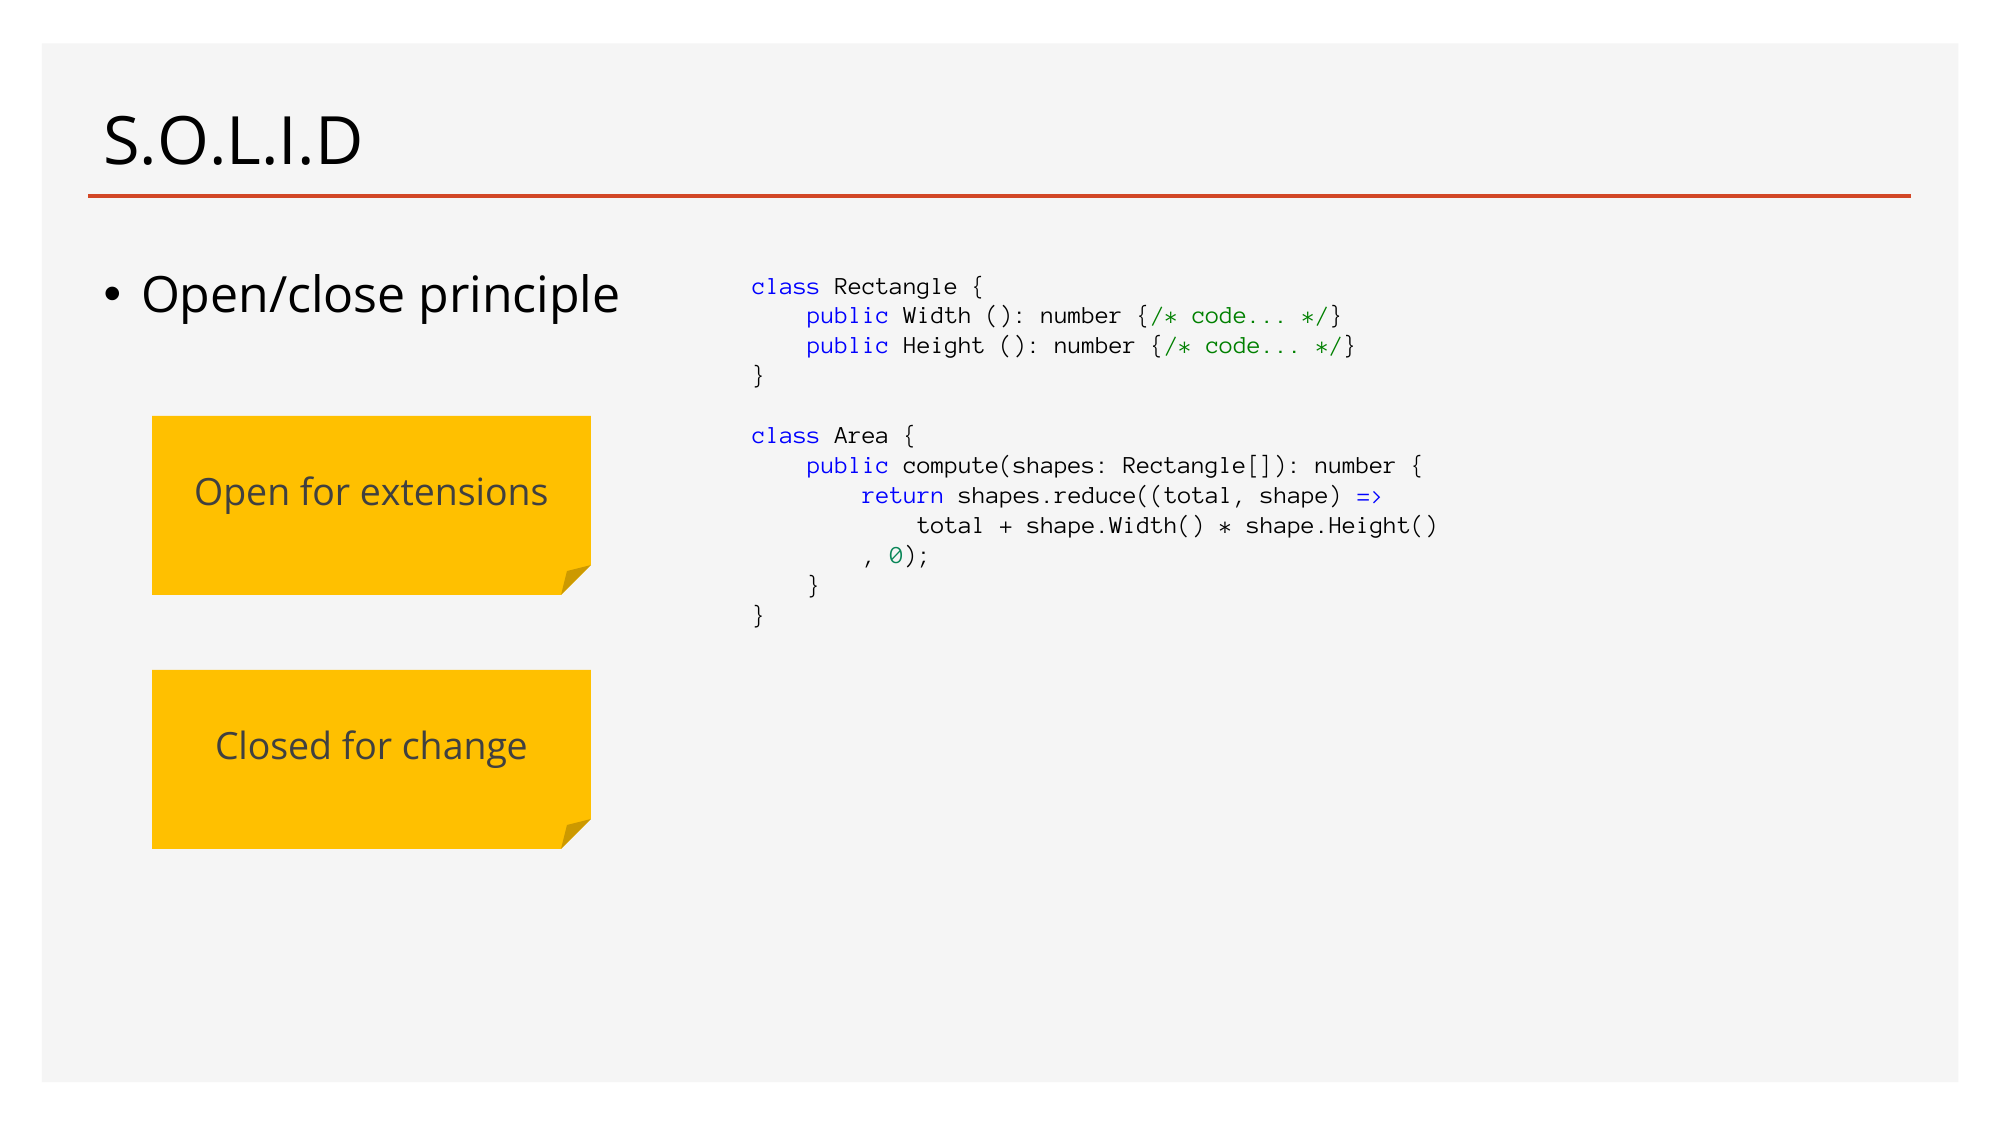

# S.O.L.I.D
Open/close principle
class Rectangle {
    public Width (): number {/* code... */}
    public Height (): number {/* code... */}
}
class Area {
    public compute(shapes: Rectangle[]): number {
        return shapes.reduce((total, shape) =>
            total + shape.Width() * shape.Height()
        , 0);
    }
}
Open for extensions
Closed for change